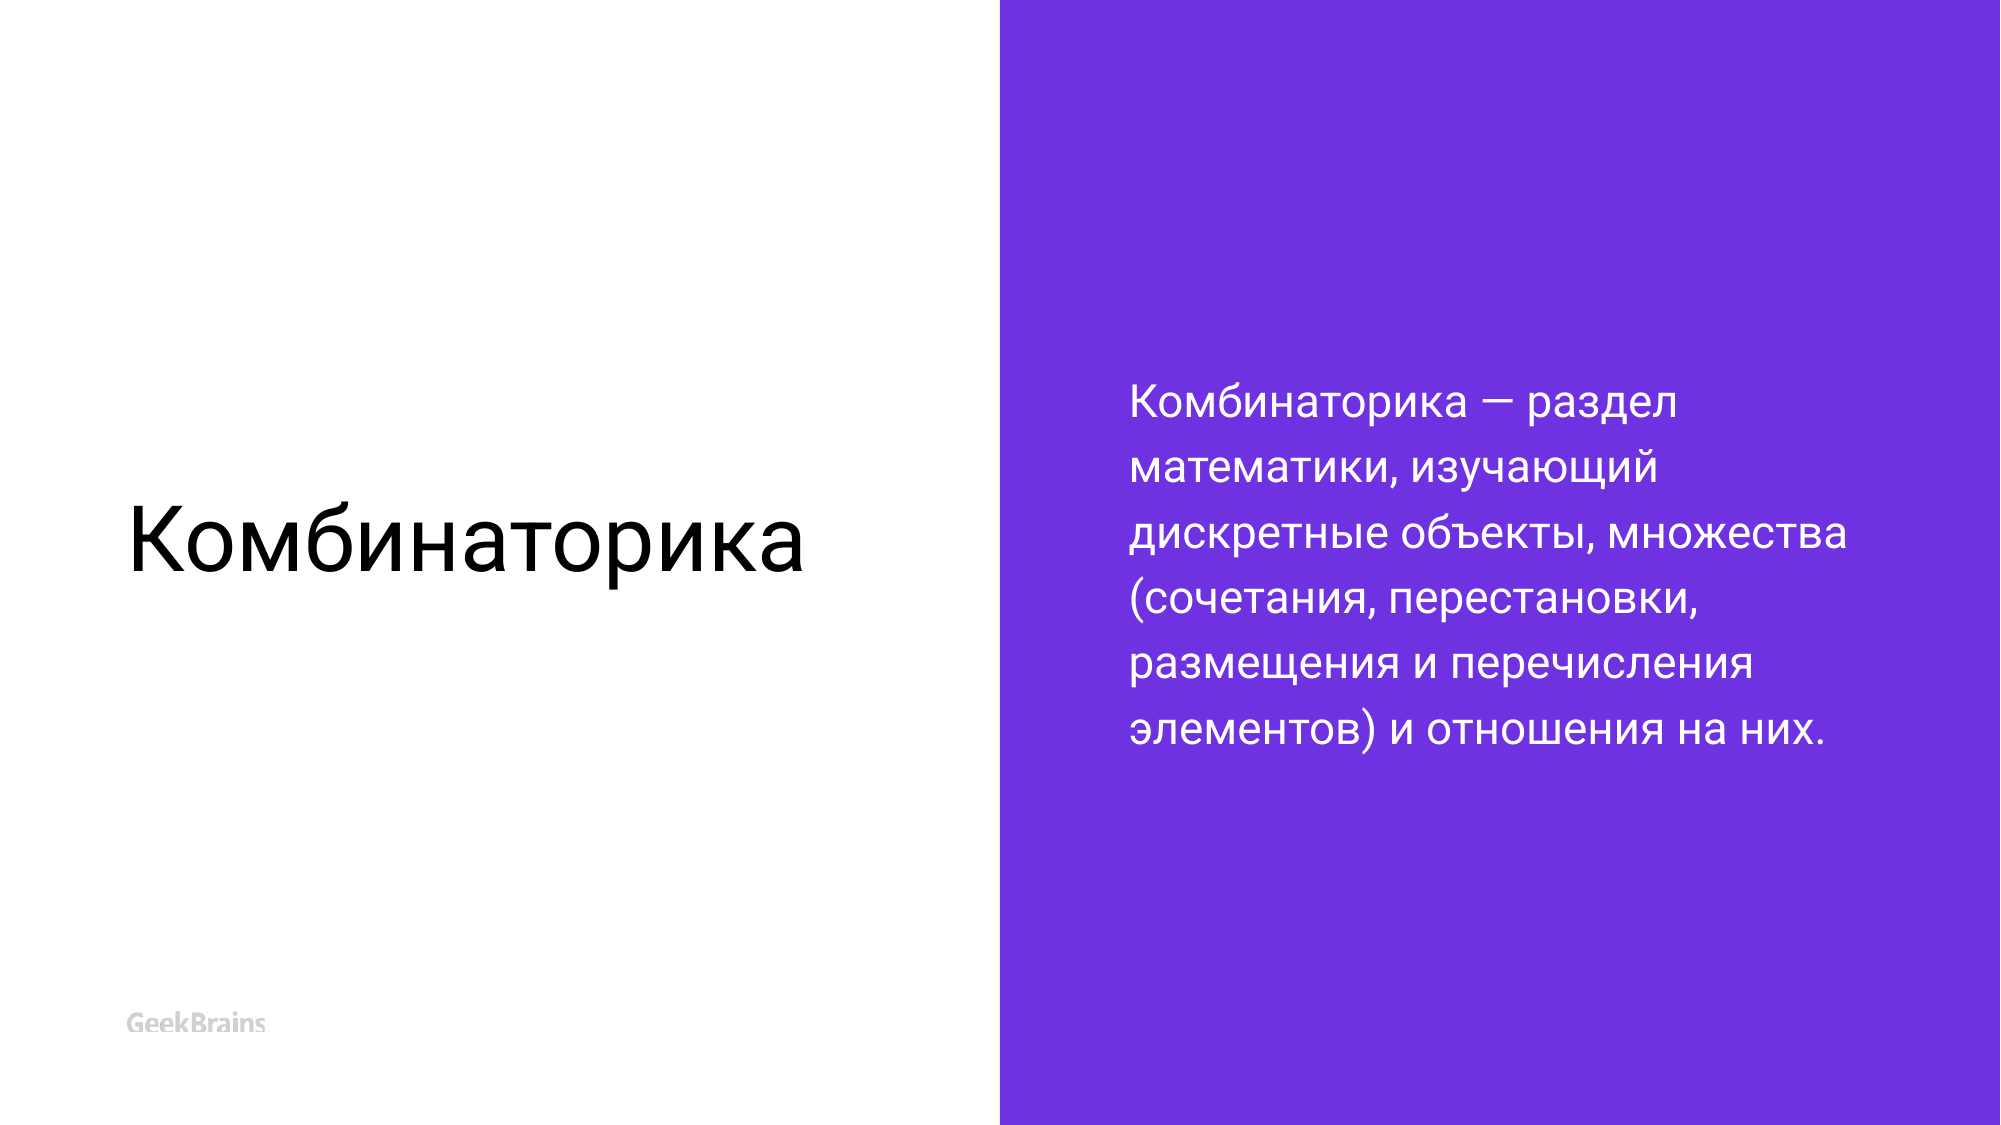

Комбинаторика
Комбинаторика — раздел математики, изучающий дискретные объекты, множества (сочетания, перестановки, размещения и перечисления элементов) и отношения на них.